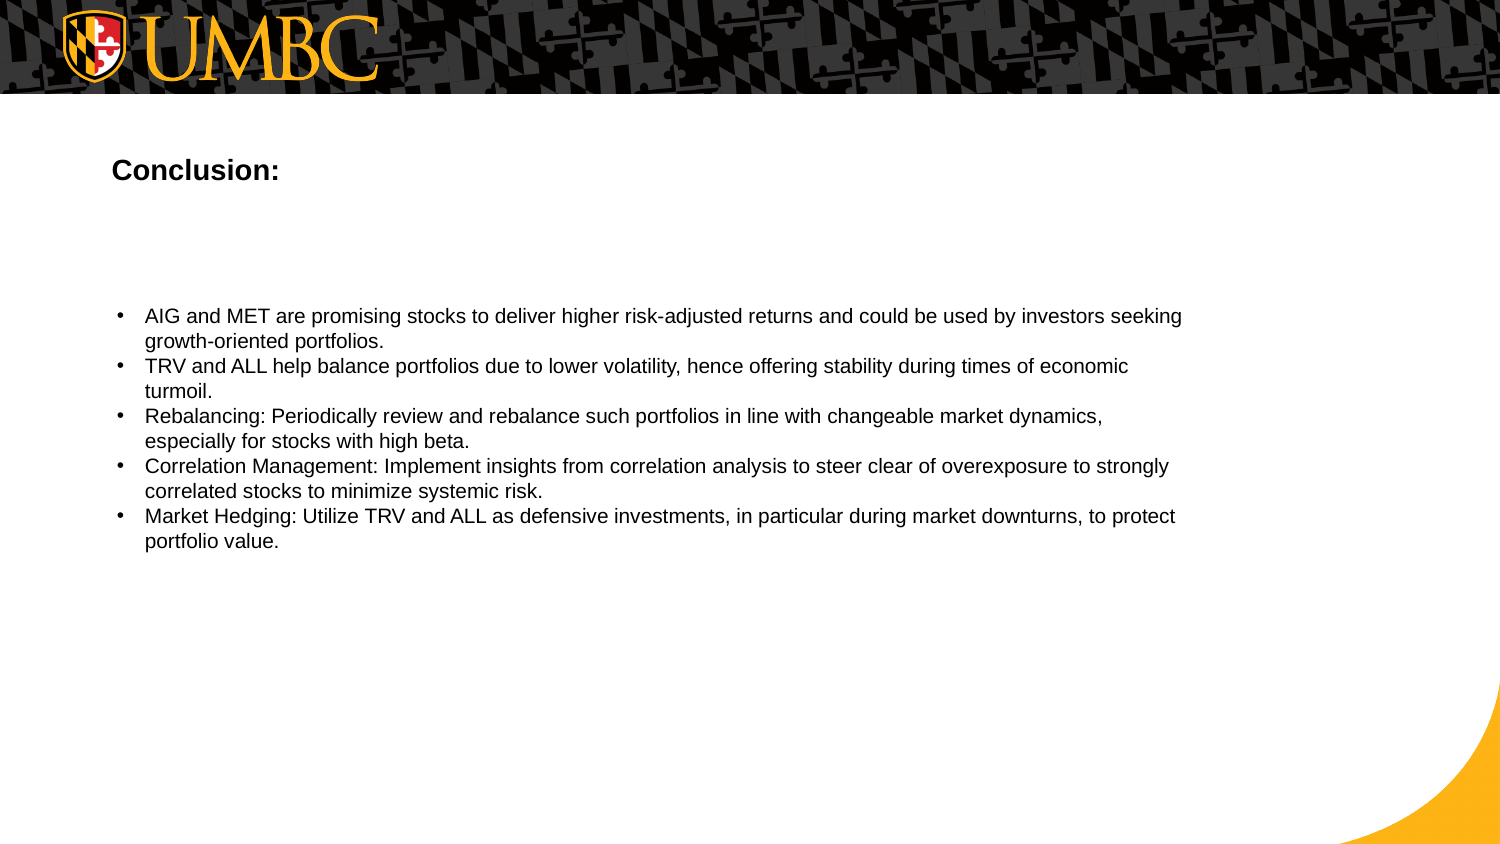

Conclusion:
AIG and MET are promising stocks to deliver higher risk-adjusted returns and could be used by investors seeking growth-oriented portfolios.
TRV and ALL help balance portfolios due to lower volatility, hence offering stability during times of economic turmoil.
Rebalancing: Periodically review and rebalance such portfolios in line with changeable market dynamics, especially for stocks with high beta.
Correlation Management: Implement insights from correlation analysis to steer clear of overexposure to strongly correlated stocks to minimize systemic risk.
Market Hedging: Utilize TRV and ALL as defensive investments, in particular during market downturns, to protect portfolio value.